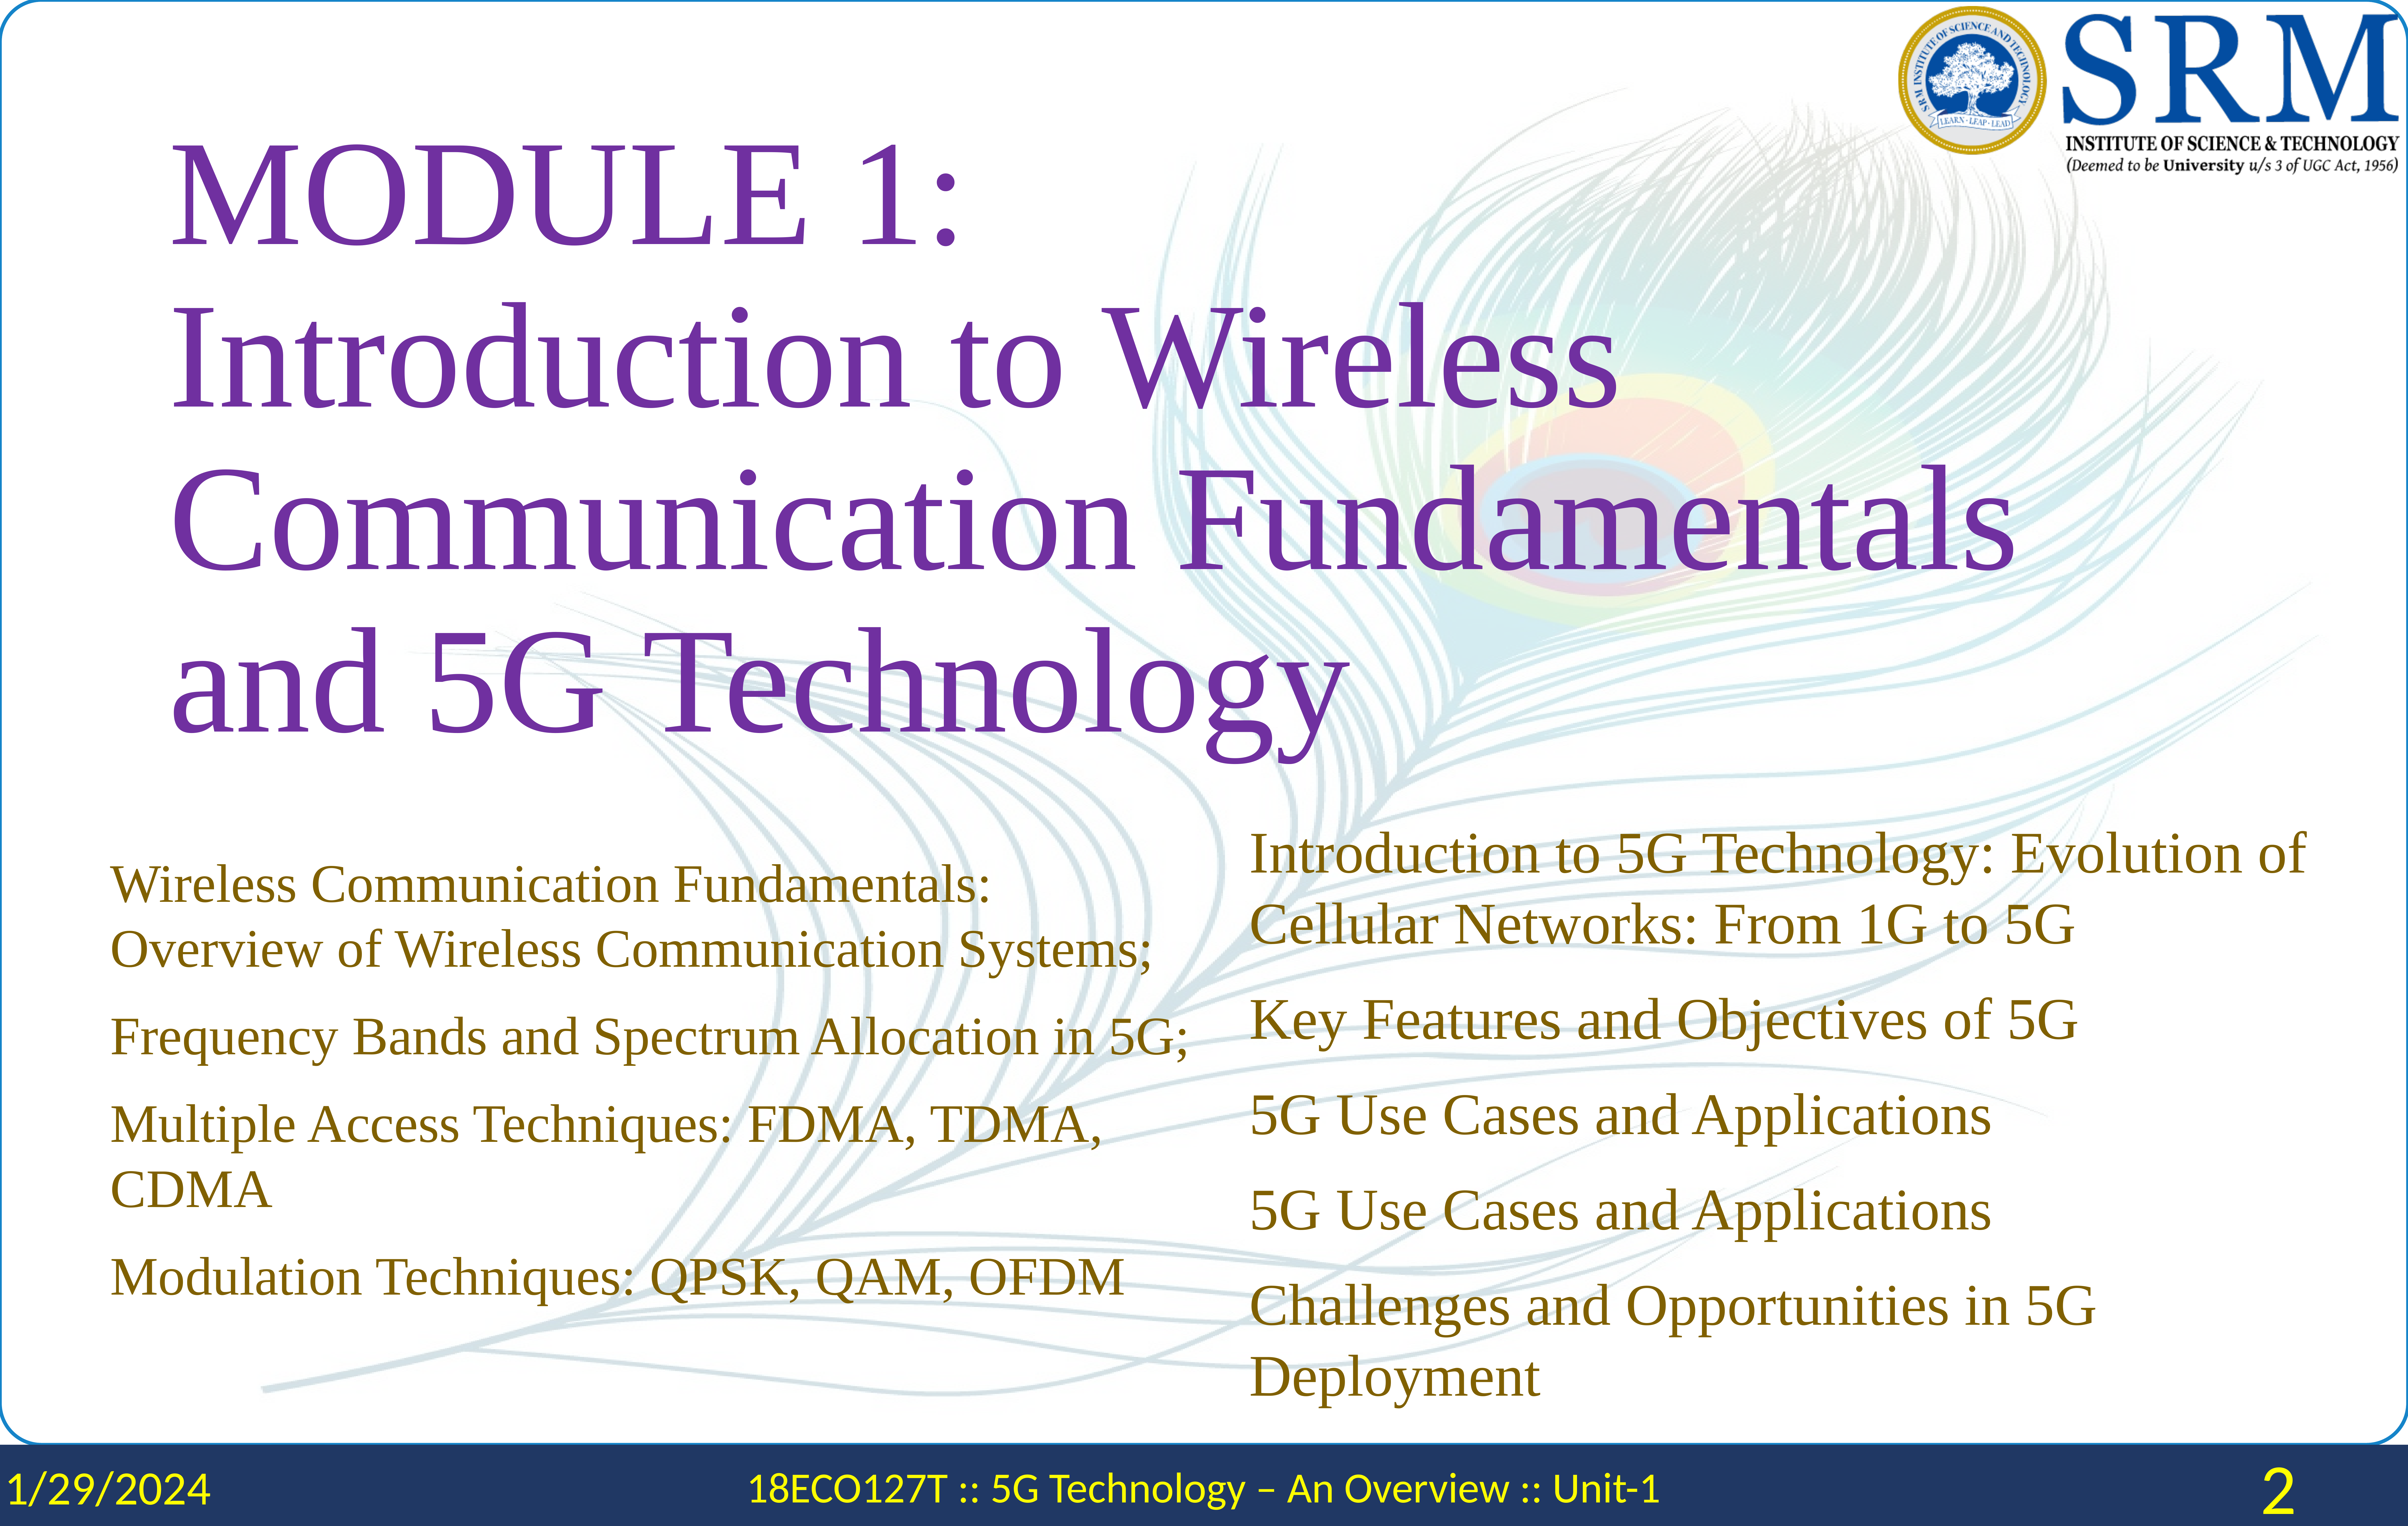

# MODULE 1: Introduction to Wireless Communication Fundamentals and 5G Technology
Introduction to 5G Technology: Evolution of Cellular Networks: From 1G to 5G
Key Features and Objectives of 5G
5G Use Cases and Applications
5G Use Cases and Applications
Challenges and Opportunities in 5G Deployment
Wireless Communication Fundamentals: Overview of Wireless Communication Systems;
Frequency Bands and Spectrum Allocation in 5G;
Multiple Access Techniques: FDMA, TDMA, CDMA
Modulation Techniques: QPSK, QAM, OFDM
1/29/2024
18ECO127T :: 5G Technology – An Overview :: Unit-1
2